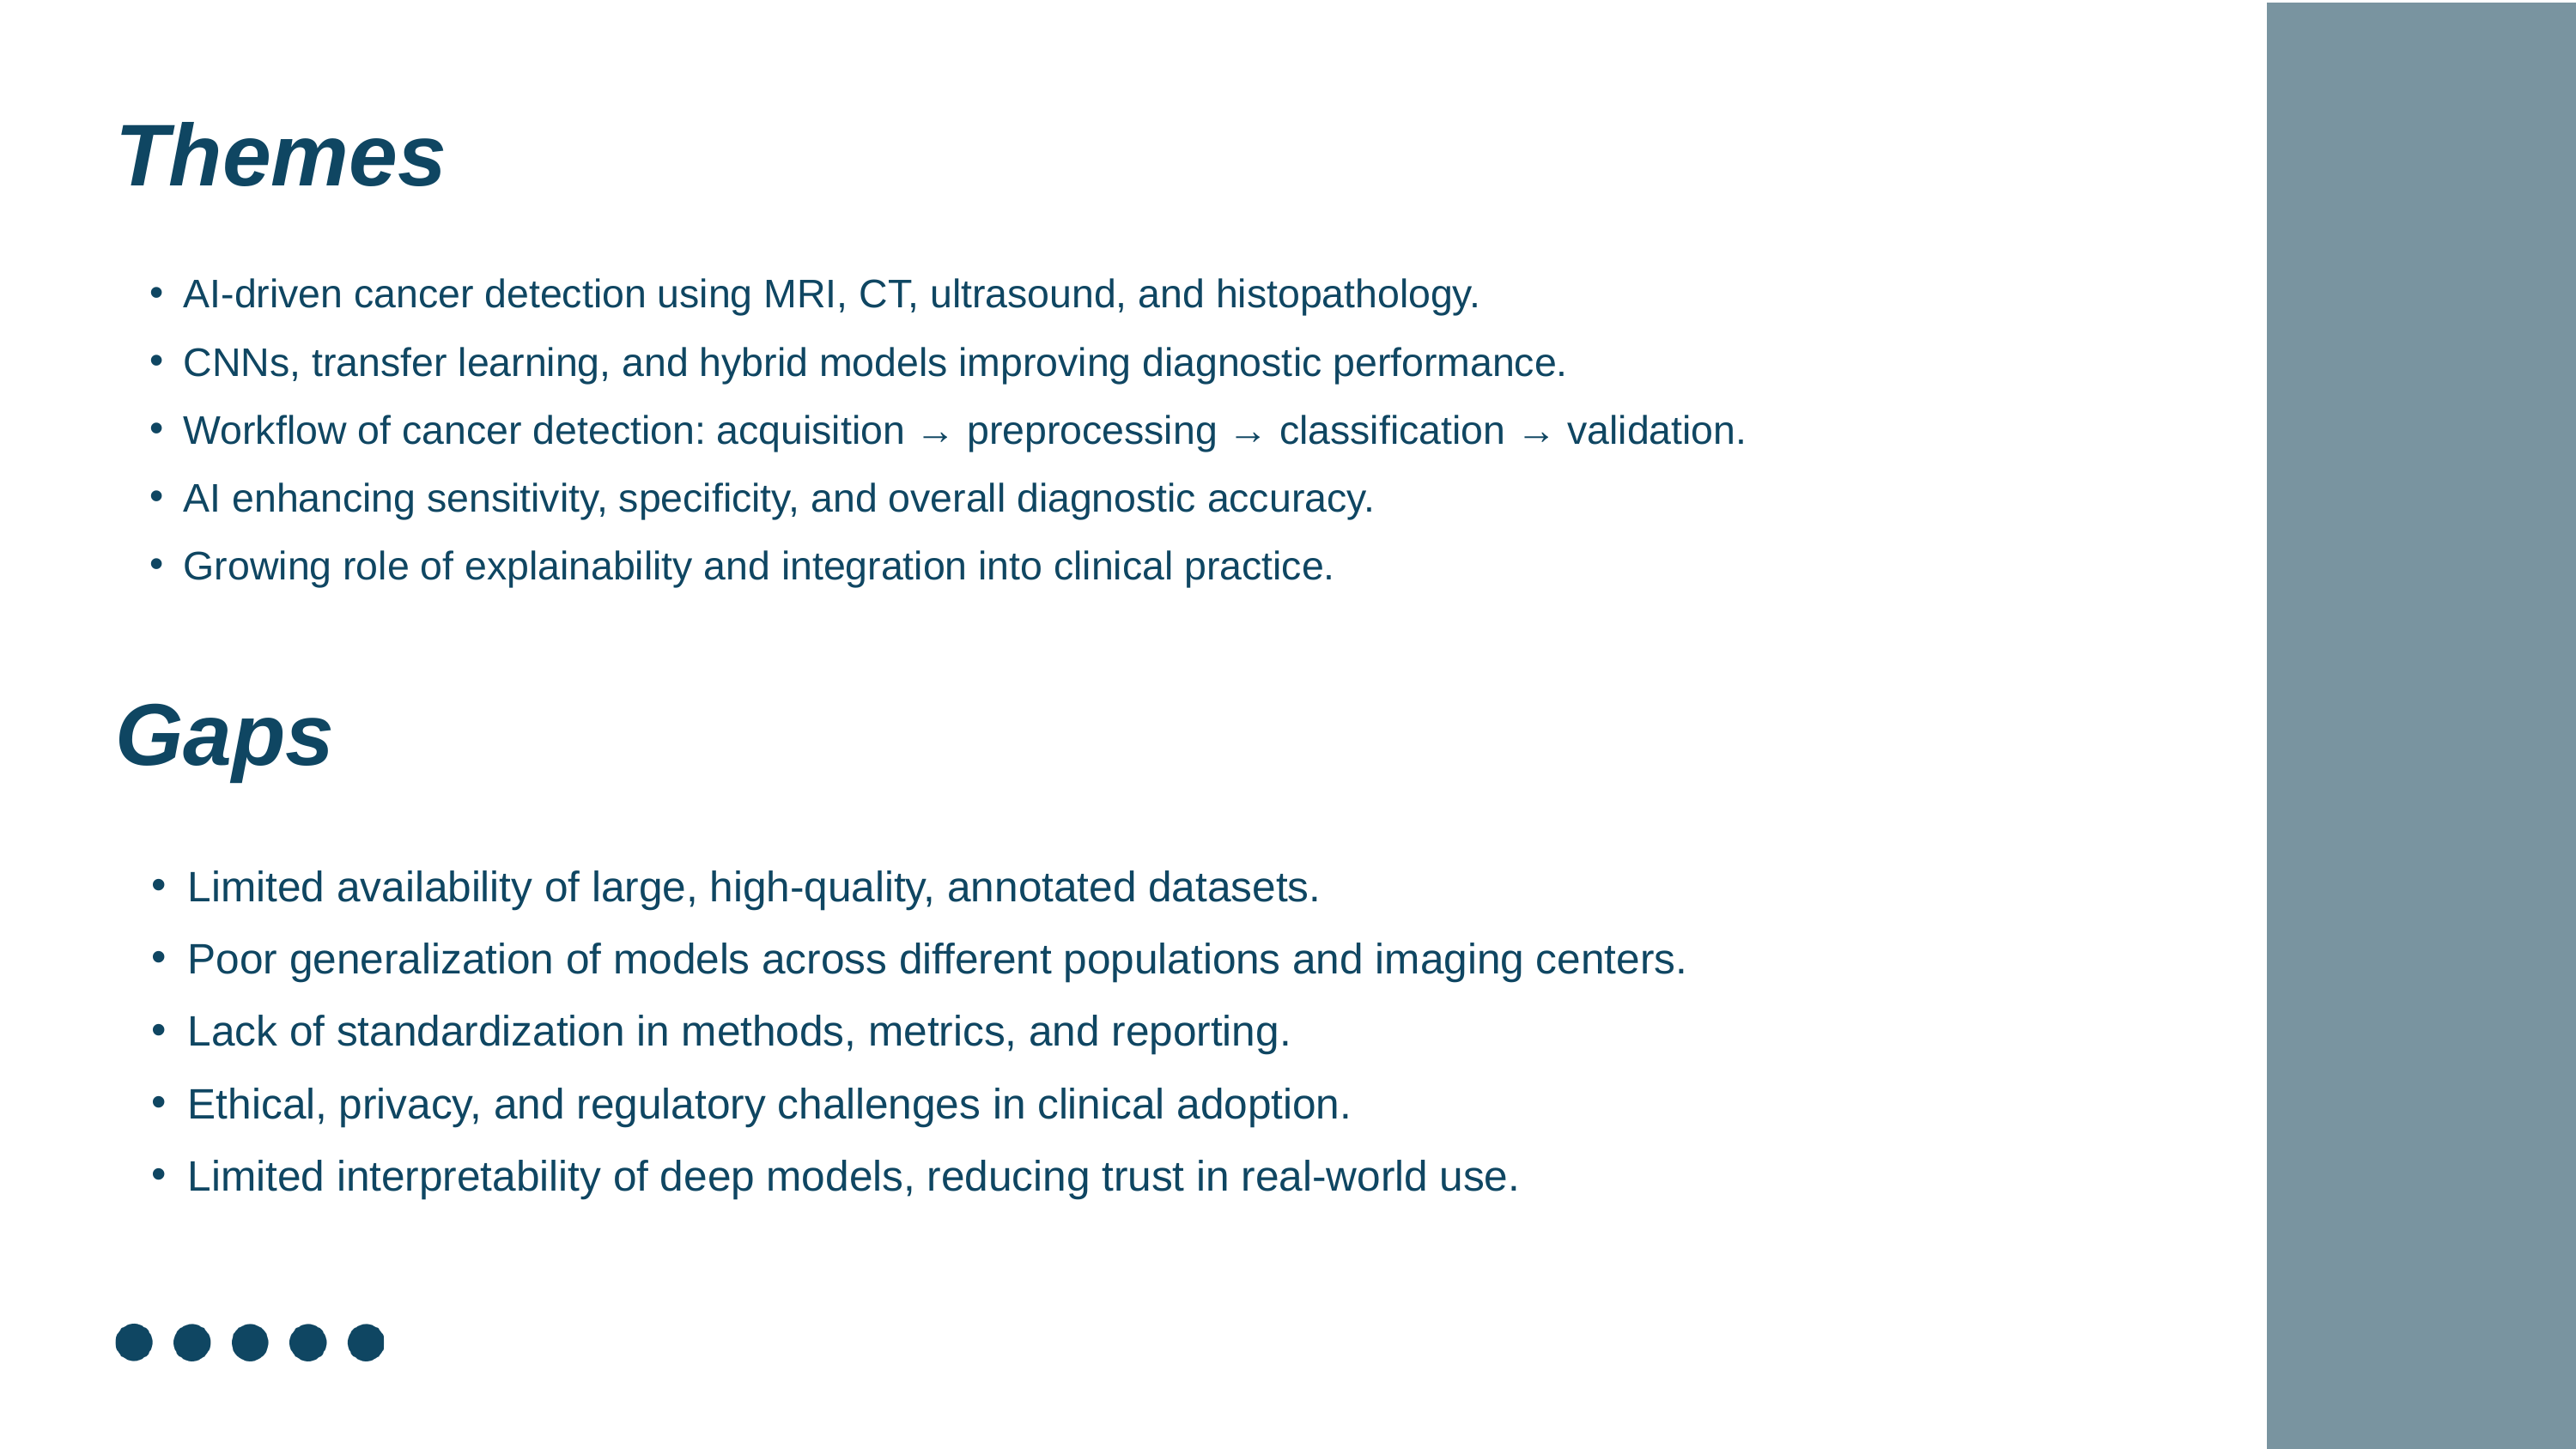

Themes
AI-driven cancer detection using MRI, CT, ultrasound, and histopathology.
CNNs, transfer learning, and hybrid models improving diagnostic performance.
Workflow of cancer detection: acquisition → preprocessing → classification → validation.
AI enhancing sensitivity, specificity, and overall diagnostic accuracy.
Growing role of explainability and integration into clinical practice.
Gaps
Limited availability of large, high-quality, annotated datasets.
Poor generalization of models across different populations and imaging centers.
Lack of standardization in methods, metrics, and reporting.
Ethical, privacy, and regulatory challenges in clinical adoption.
Limited interpretability of deep models, reducing trust in real-world use.